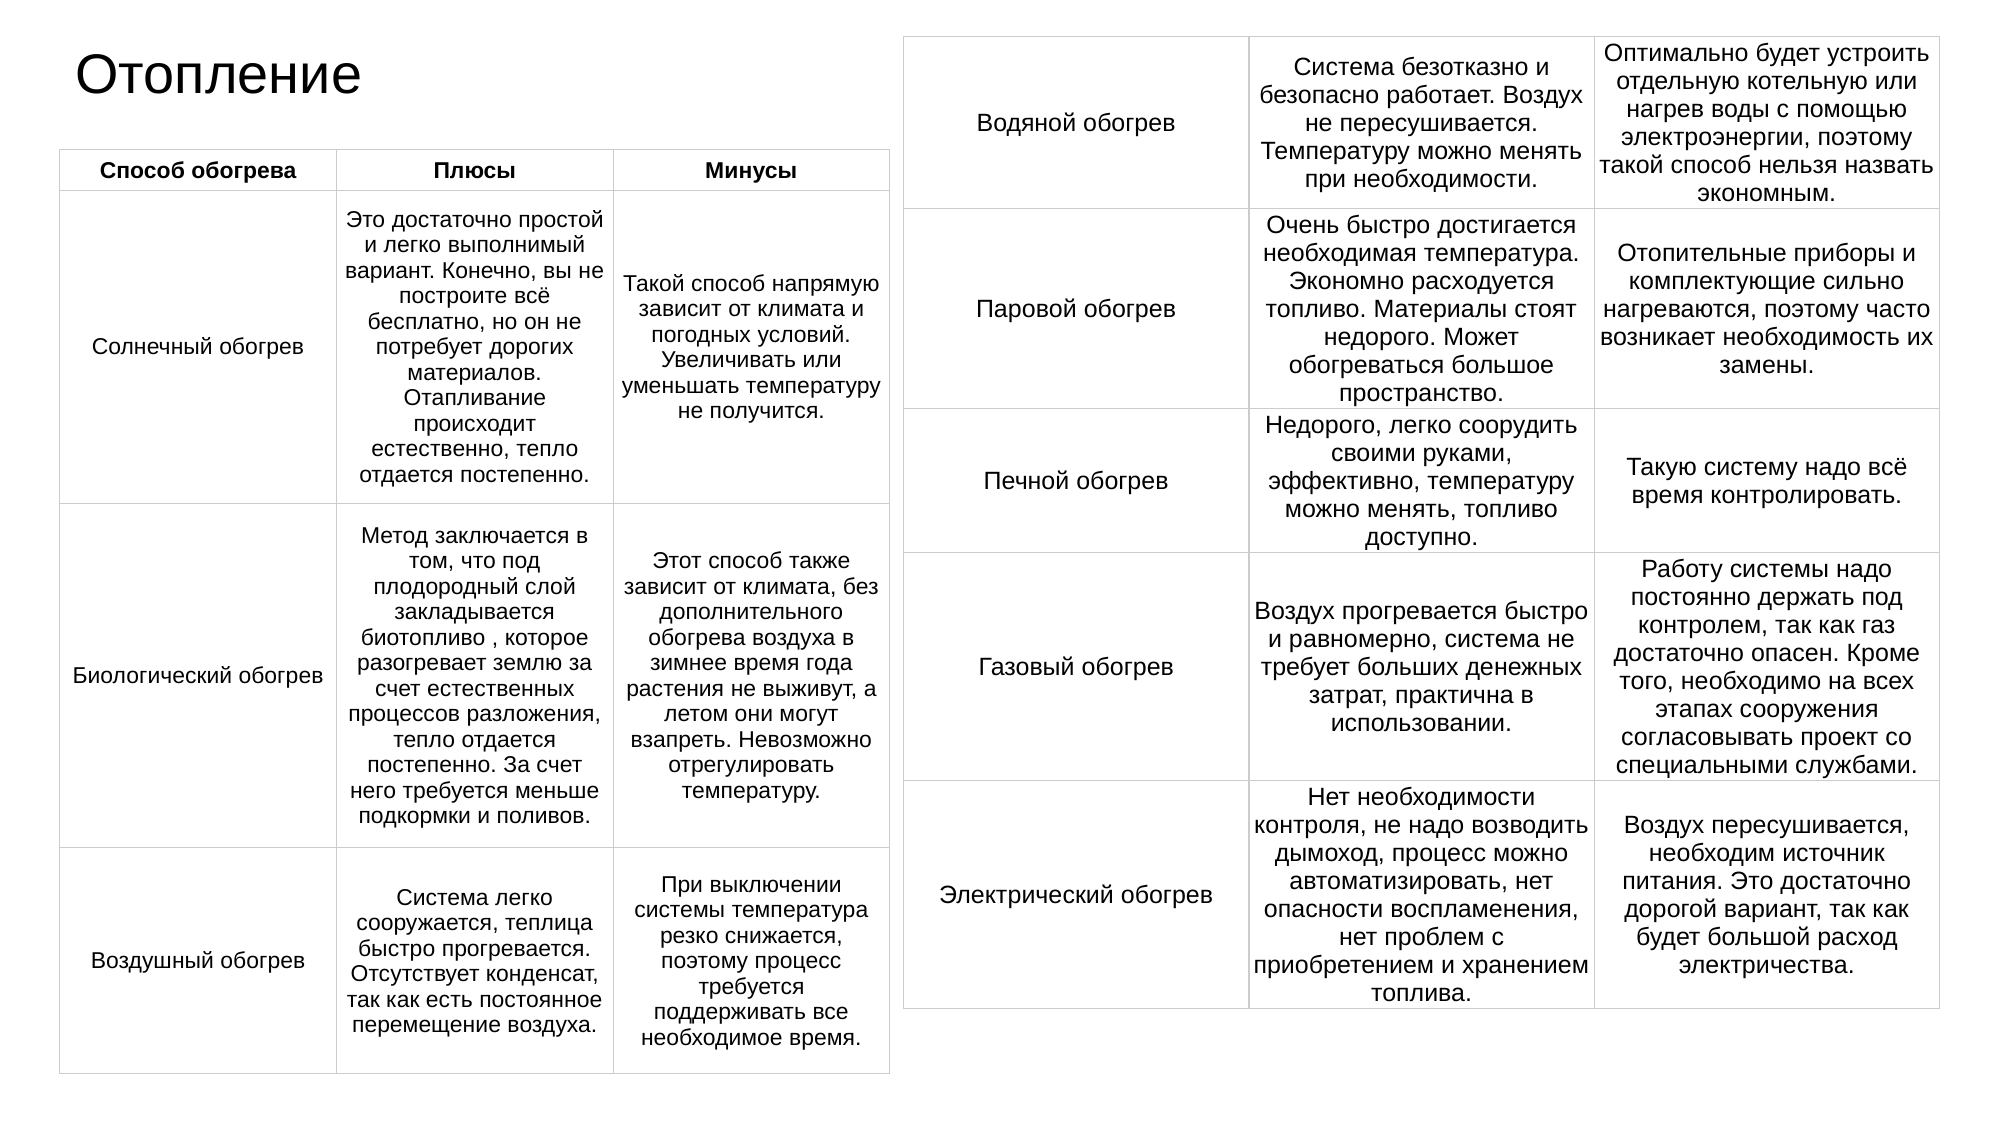

# Отопление
| Водяной обогрев | Система безотказно и безопасно работает. Воздух не пересушивается. Температуру можно менять при необходимости. | Оптимально будет устроить отдельную котельную или нагрев воды с помощью электроэнергии, поэтому такой способ нельзя назвать экономным. |
| --- | --- | --- |
| Паровой обогрев | Очень быстро достигается необходимая температура. Экономно расходуется топливо. Материалы стоят недорого. Может обогреваться большое пространство. | Отопительные приборы и комплектующие сильно нагреваются, поэтому часто возникает необходимость их замены. |
| Печной обогрев | Недорого, легко соорудить своими руками, эффективно, температуру можно менять, топливо доступно. | Такую систему надо всё время контролировать. |
| Газовый обогрев | Воздух прогревается быстро и равномерно, система не требует больших денежных затрат, практична в использовании. | Работу системы надо постоянно держать под контролем, так как газ достаточно опасен. Кроме того, необходимо на всех этапах сооружения согласовывать проект со специальными службами. |
| Электрический обогрев | Нет необходимости контроля, не надо возводить дымоход, процесс можно автоматизировать, нет опасности воспламенения, нет проблем с приобретением и хранением топлива. | Воздух пересушивается, необходим источник питания. Это достаточно дорогой вариант, так как будет большой расход электричества. |
| Способ обогрева | Плюсы | Минусы |
| --- | --- | --- |
| Солнечный обогрев | Это достаточно простой и легко выполнимый вариант. Конечно, вы не построите всё бесплатно, но он не потребует дорогих материалов. Отапливание происходит естественно, тепло отдается постепенно. | Такой способ напрямую зависит от климата и погодных условий. Увеличивать или уменьшать температуру не получится. |
| Биологический обогрев | Метод заключается в том, что под плодородный слой закладывается биотопливо , которое разогревает землю за счет естественных процессов разложения, тепло отдается постепенно. За счет него требуется меньше подкормки и поливов. | Этот способ также зависит от климата, без дополнительного обогрева воздуха в зимнее время года растения не выживут, а летом они могут взапреть. Невозможно отрегулировать температуру. |
| Воздушный обогрев | Система легко сооружается, теплица быстро прогревается. Отсутствует конденсат, так как есть постоянное перемещение воздуха. | При выключении системы температура резко снижается, поэтому процесс требуется поддерживать все необходимое время. |